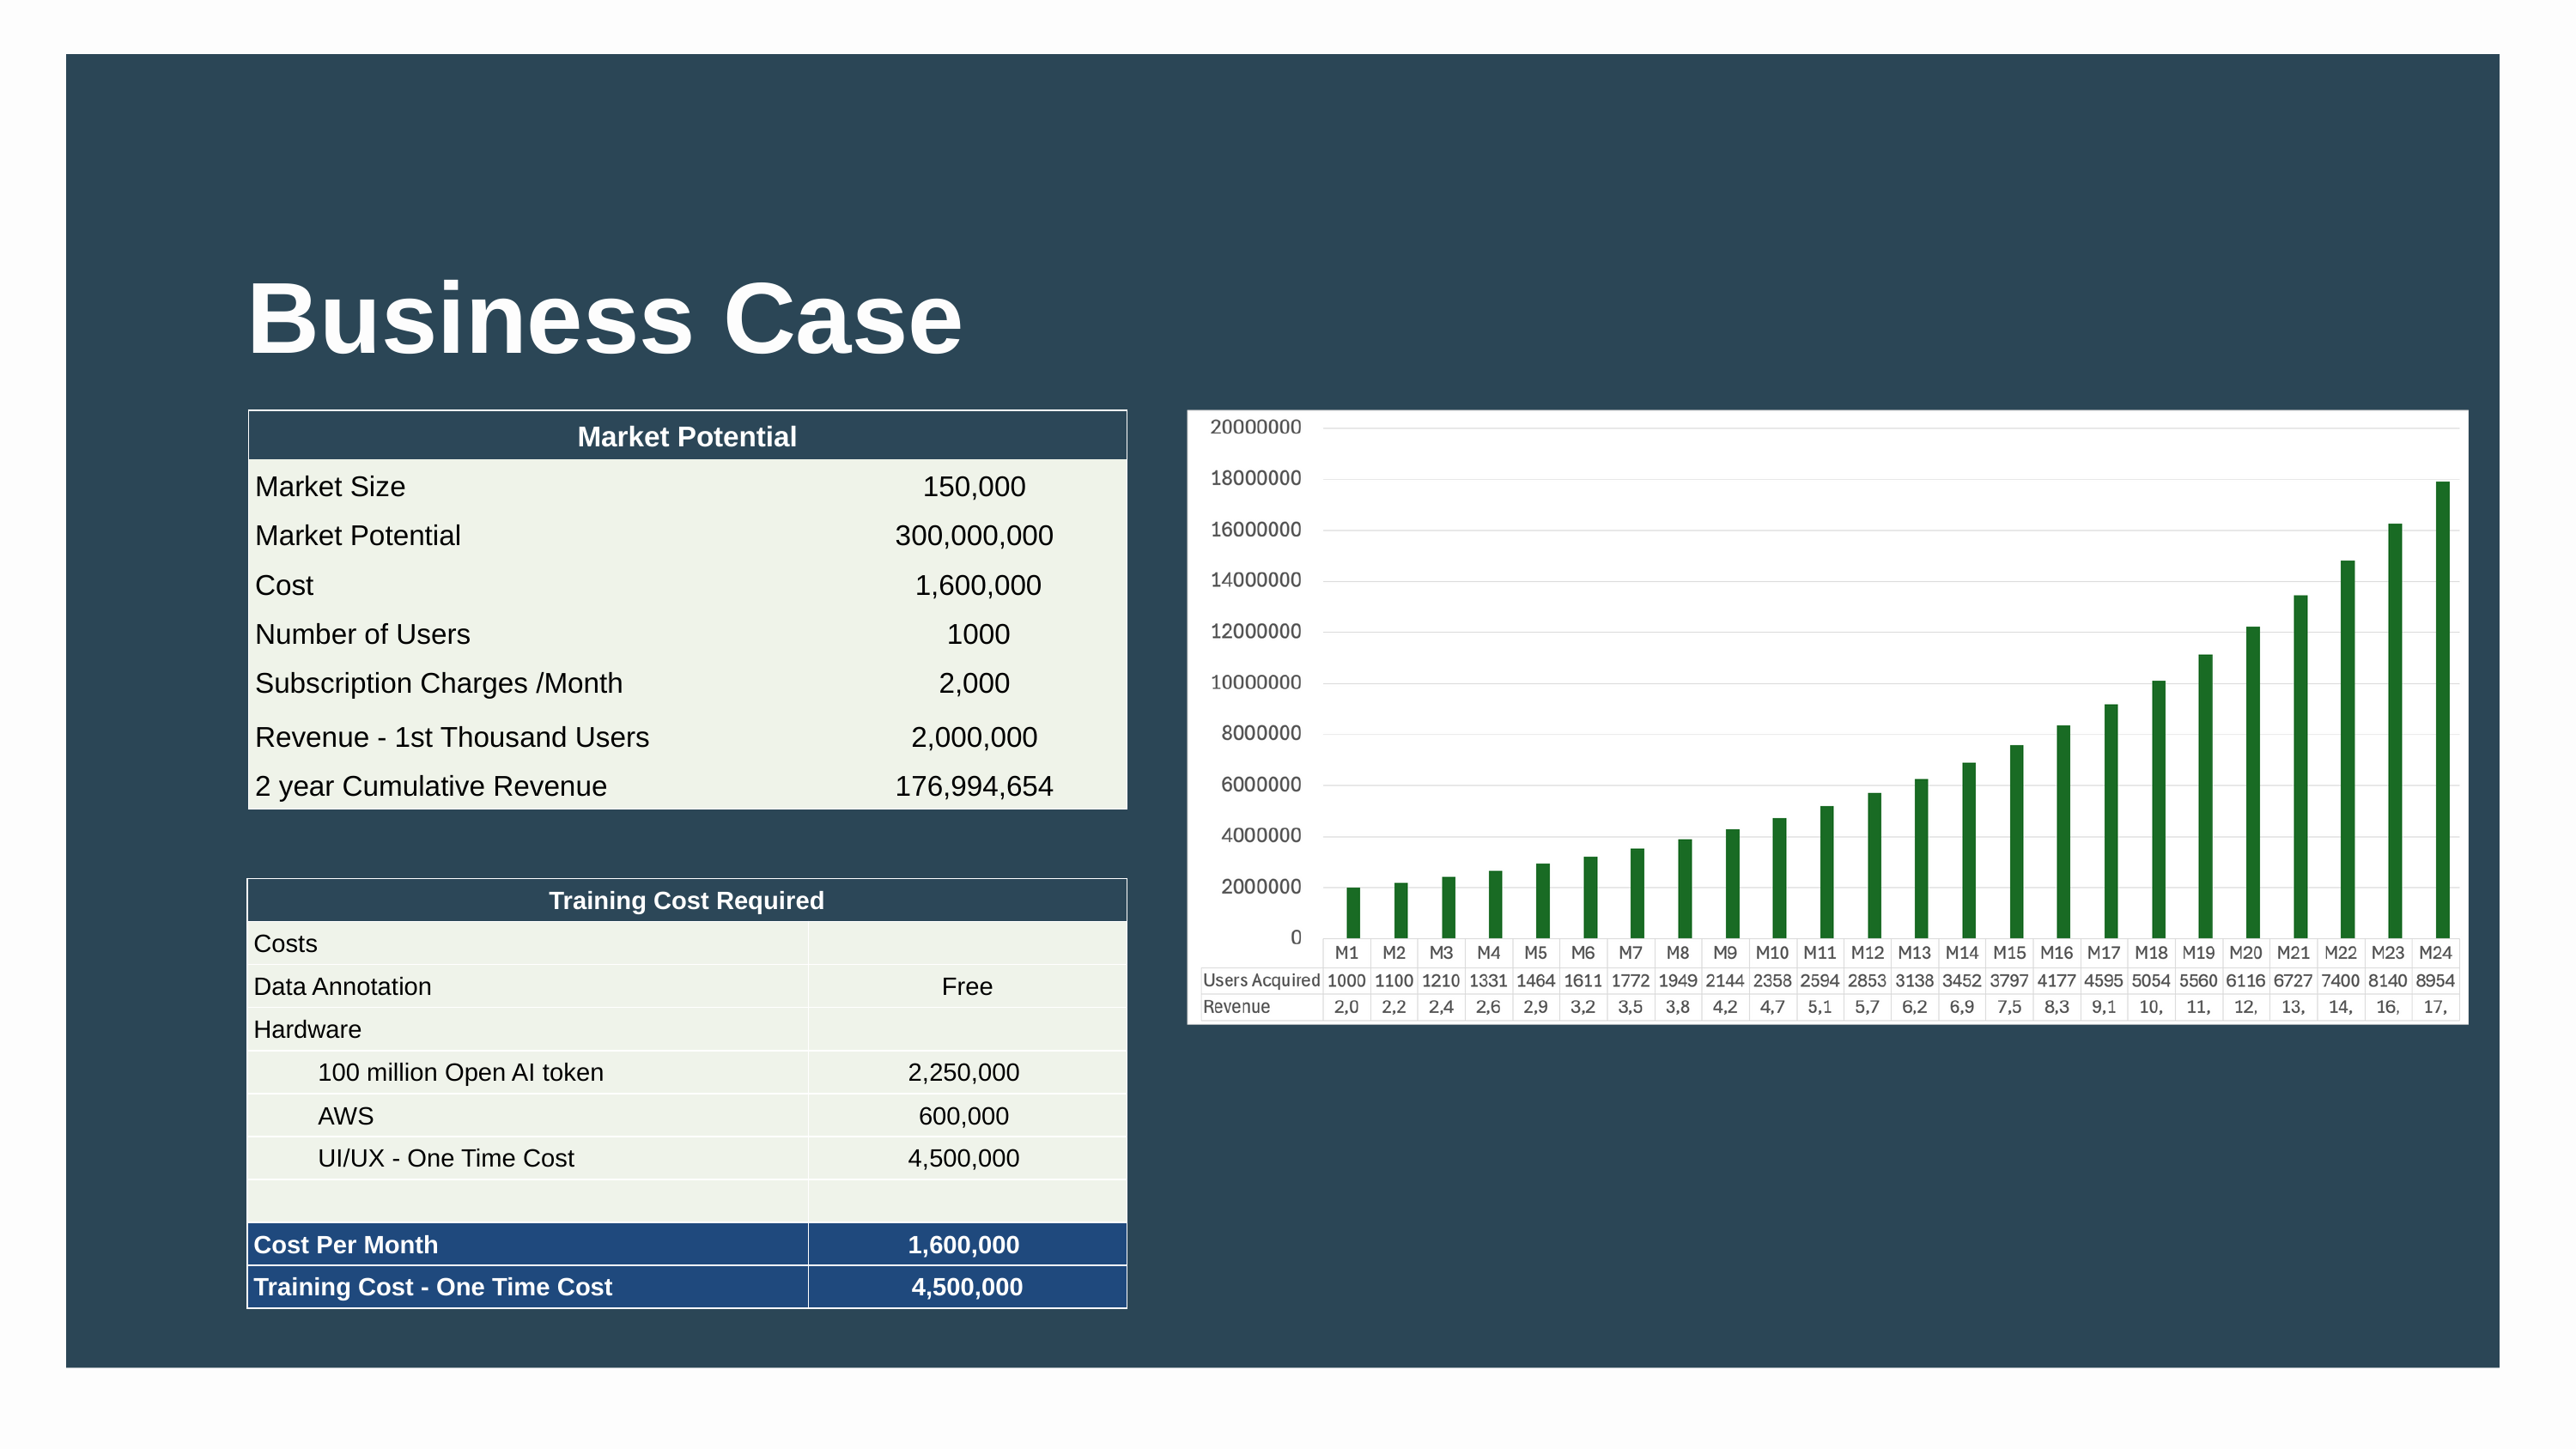

Business Case
| Market Potential |  |
| --- | --- |
| Market Size | 150,000 |
| Market Potential | 300,000,000 |
| Cost | 1,600,000 |
| Number of Users | 1000 |
| Subscription Charges /Month | 2,000 |
| Revenue - 1st Thousand Users | 2,000,000 |
| 2 year Cumulative Revenue | 176,994,654 |

| Training Cost Required |  |
| --- | --- |
| Costs |  |
| Data Annotation | Free |
| Hardware |  |
| 100 million Open AI token | 2,250,000 |
| AWS | 600,000 |
| UI/UX - One Time Cost | 4,500,000 |
|  |  |
| Cost Per Month | 1,600,000 |
| Training Cost - One Time Cost | 4,500,000 |